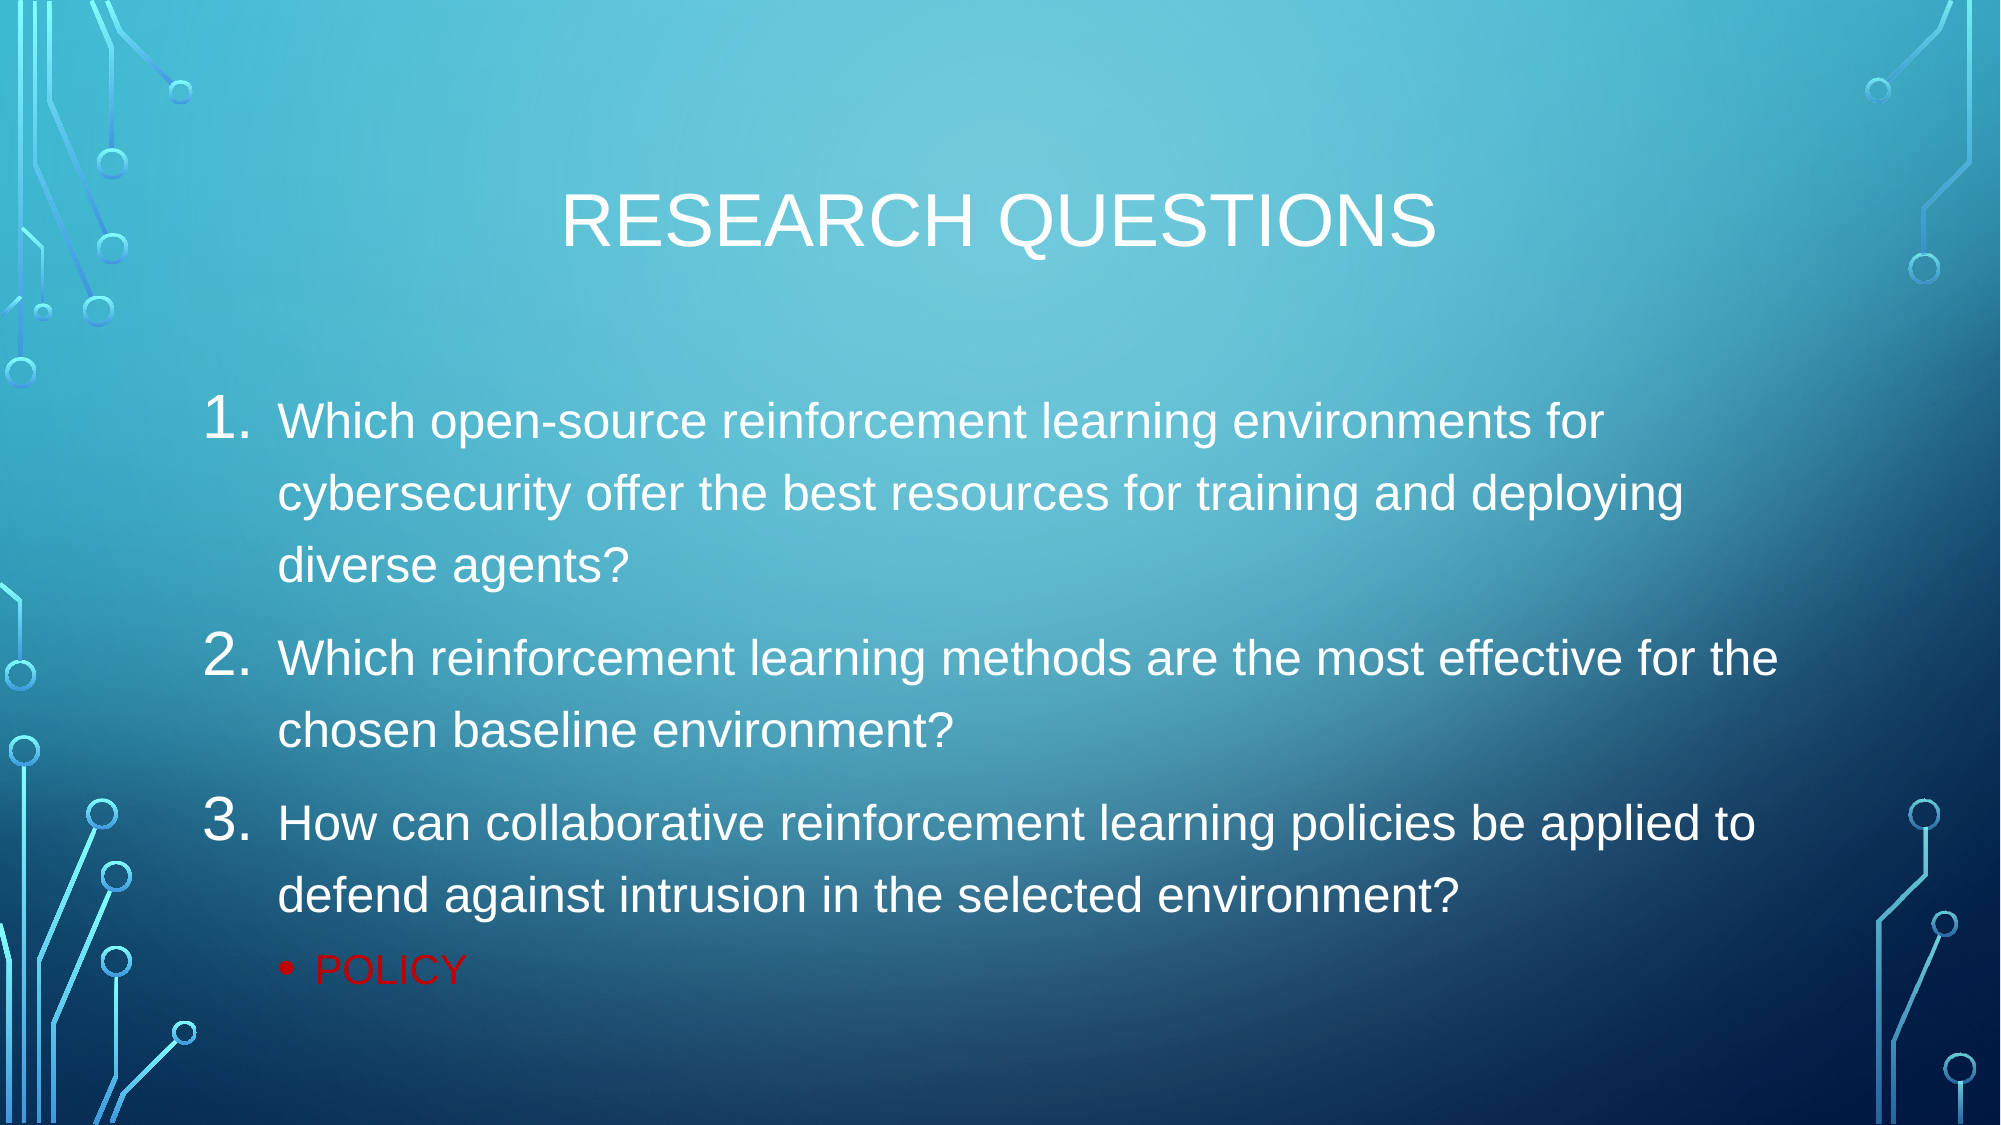

# Research Questions
Which open-source reinforcement learning environments for cybersecurity offer the best resources for training and deploying diverse agents?
Which reinforcement learning methods are the most effective for the chosen baseline environment?
How can collaborative reinforcement learning policies be applied to defend against intrusion in the selected environment?
POLICY